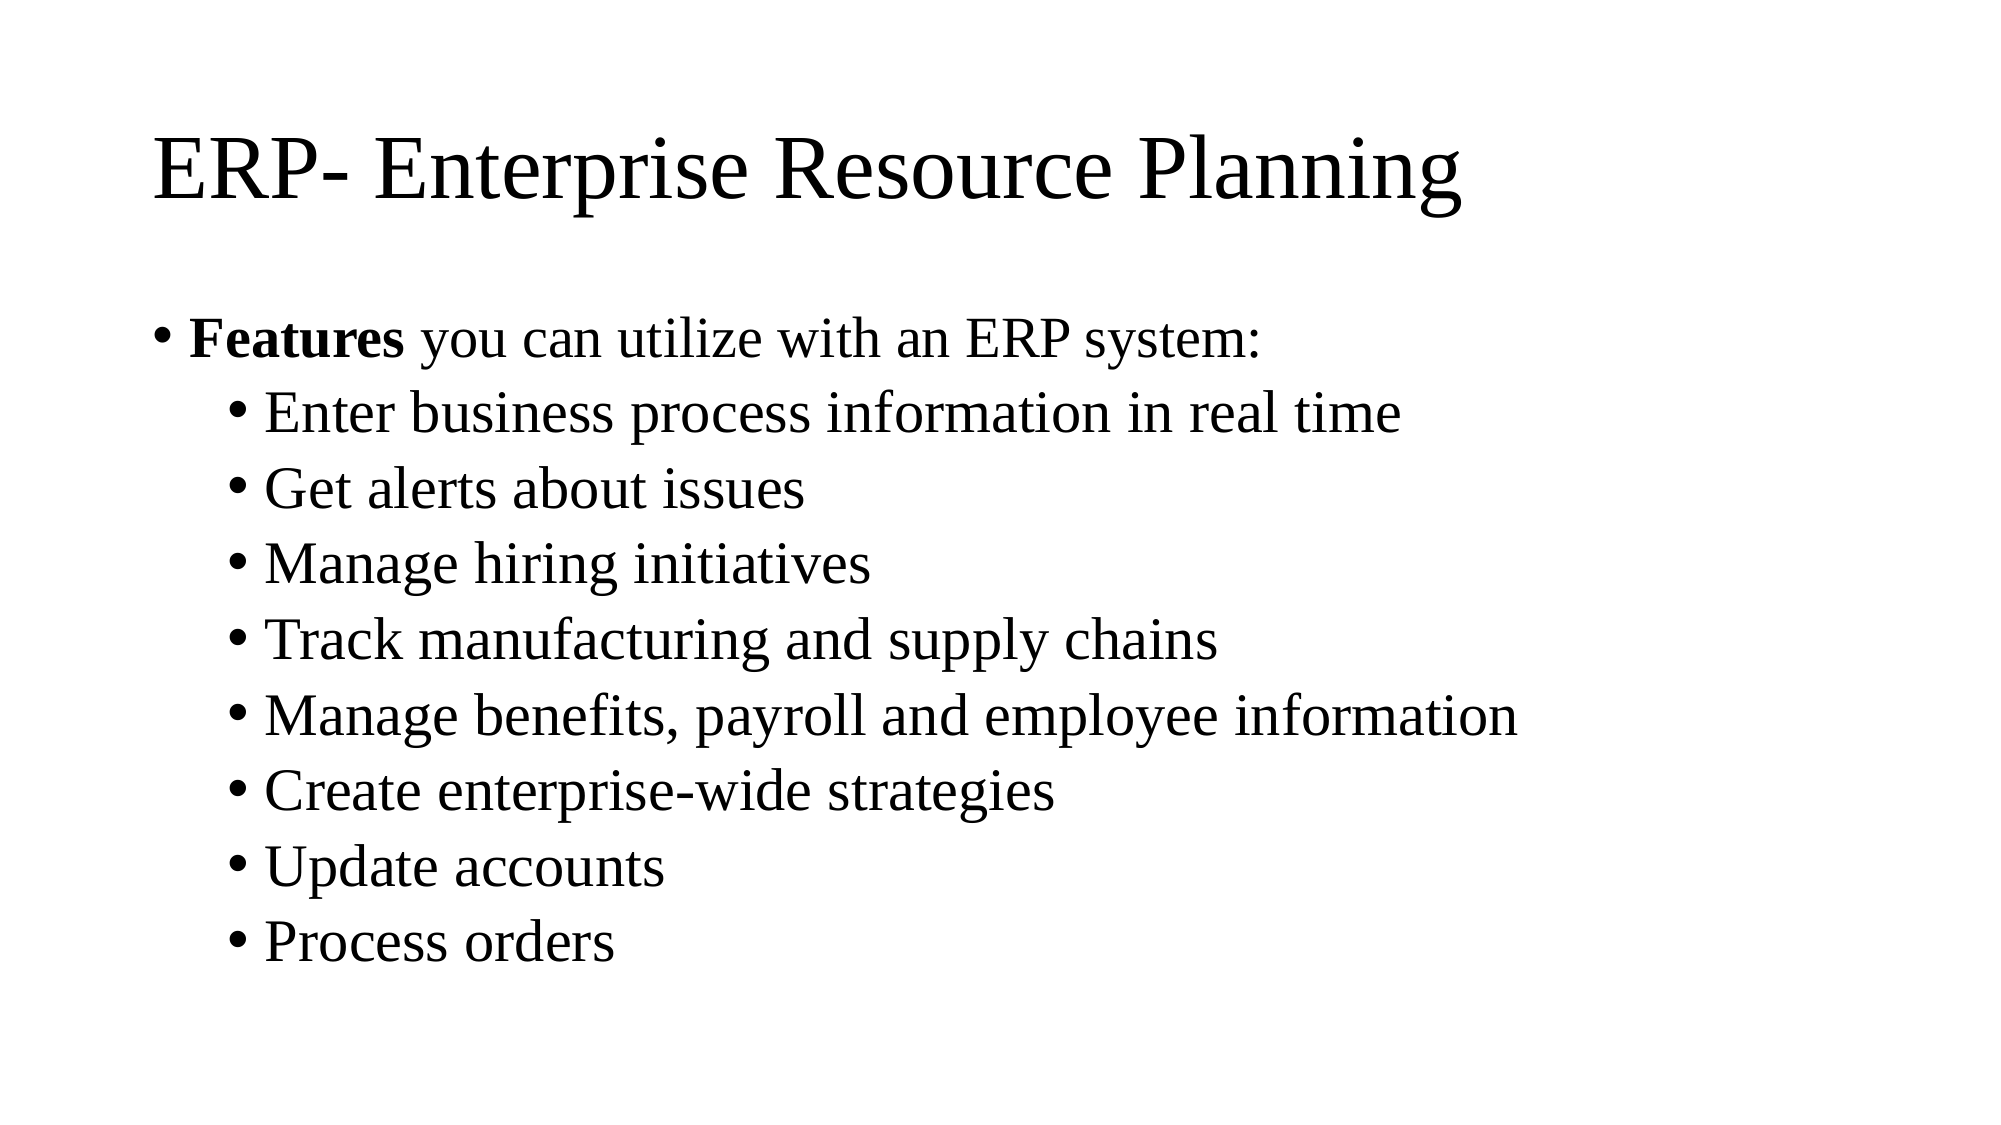

# ERP- Enterprise Resource Planning
Features you can utilize with an ERP system:
Enter business process information in real time
Get alerts about issues
Manage hiring initiatives
Track manufacturing and supply chains
Manage benefits, payroll and employee information
Create enterprise-wide strategies
Update accounts
Process orders